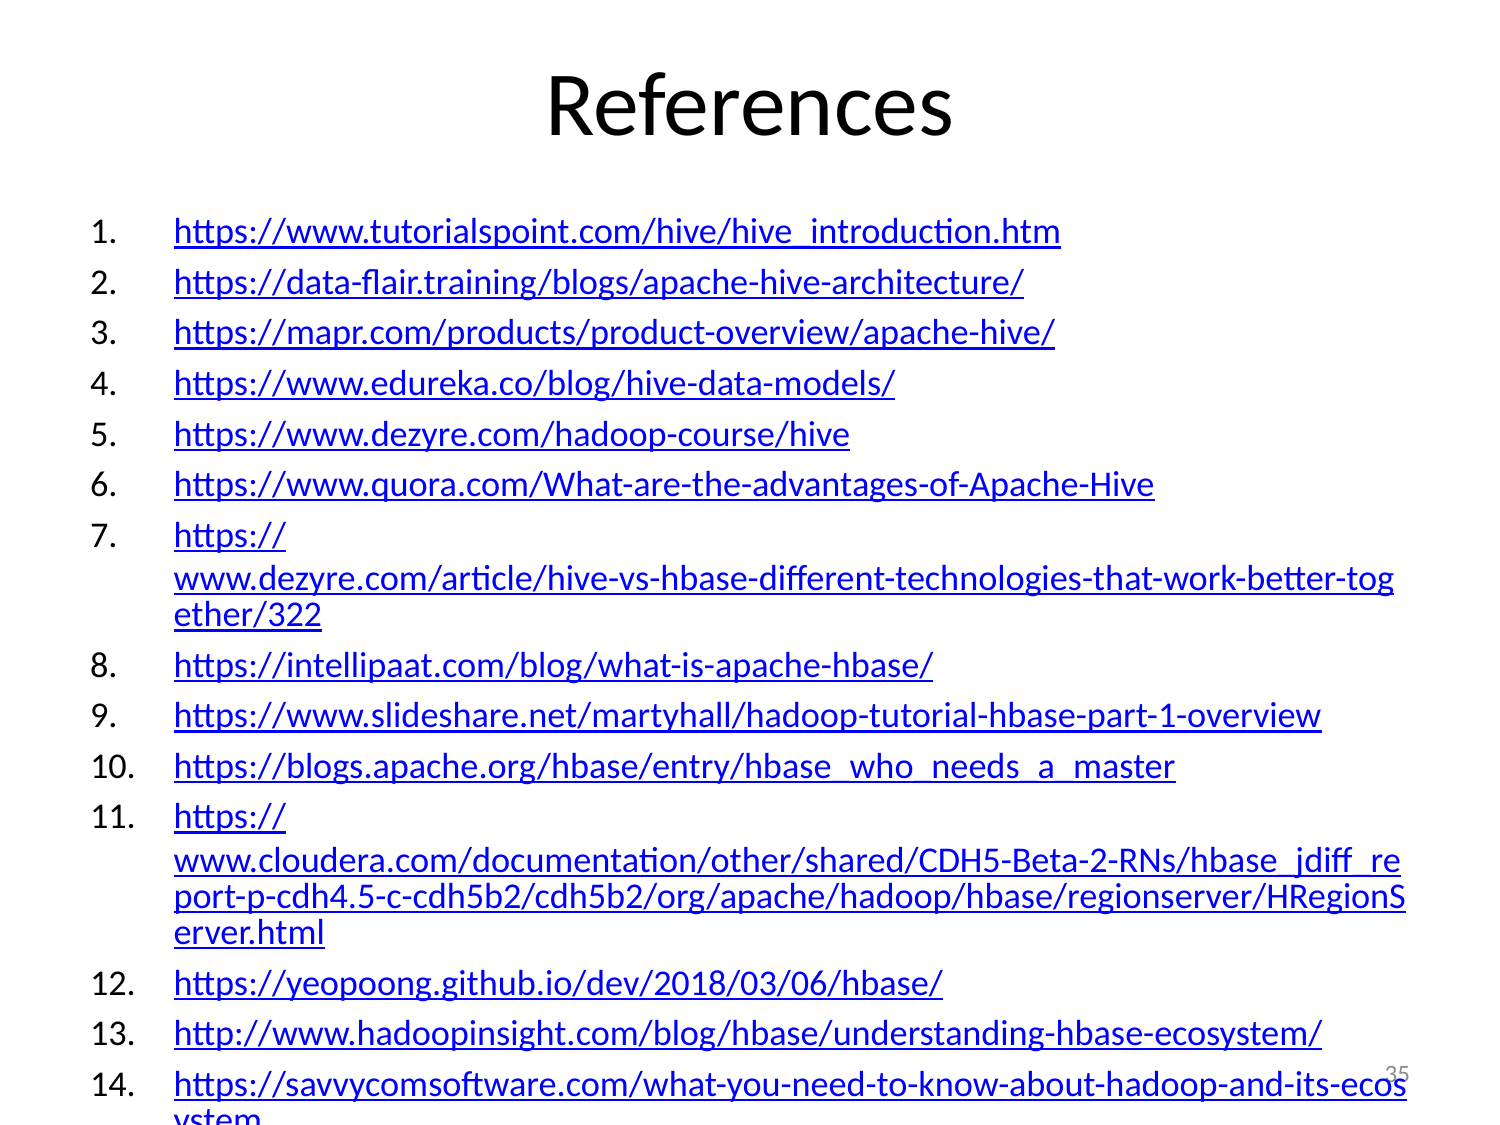

# References
https://www.tutorialspoint.com/hive/hive_introduction.htm
https://data-flair.training/blogs/apache-hive-architecture/
https://mapr.com/products/product-overview/apache-hive/
https://www.edureka.co/blog/hive-data-models/
https://www.dezyre.com/hadoop-course/hive
https://www.quora.com/What-are-the-advantages-of-Apache-Hive
https://www.dezyre.com/article/hive-vs-hbase-different-technologies-that-work-better-together/322
https://intellipaat.com/blog/what-is-apache-hbase/
https://www.slideshare.net/martyhall/hadoop-tutorial-hbase-part-1-overview
https://blogs.apache.org/hbase/entry/hbase_who_needs_a_master
https://www.cloudera.com/documentation/other/shared/CDH5-Beta-2-RNs/hbase_jdiff_report-p-cdh4.5-c-cdh5b2/cdh5b2/org/apache/hadoop/hbase/regionserver/HRegionServer.html
https://yeopoong.github.io/dev/2018/03/06/hbase/
http://www.hadoopinsight.com/blog/hbase/understanding-hbase-ecosystem/
https://savvycomsoftware.com/what-you-need-to-know-about-hadoop-and-its-ecosystem/

35